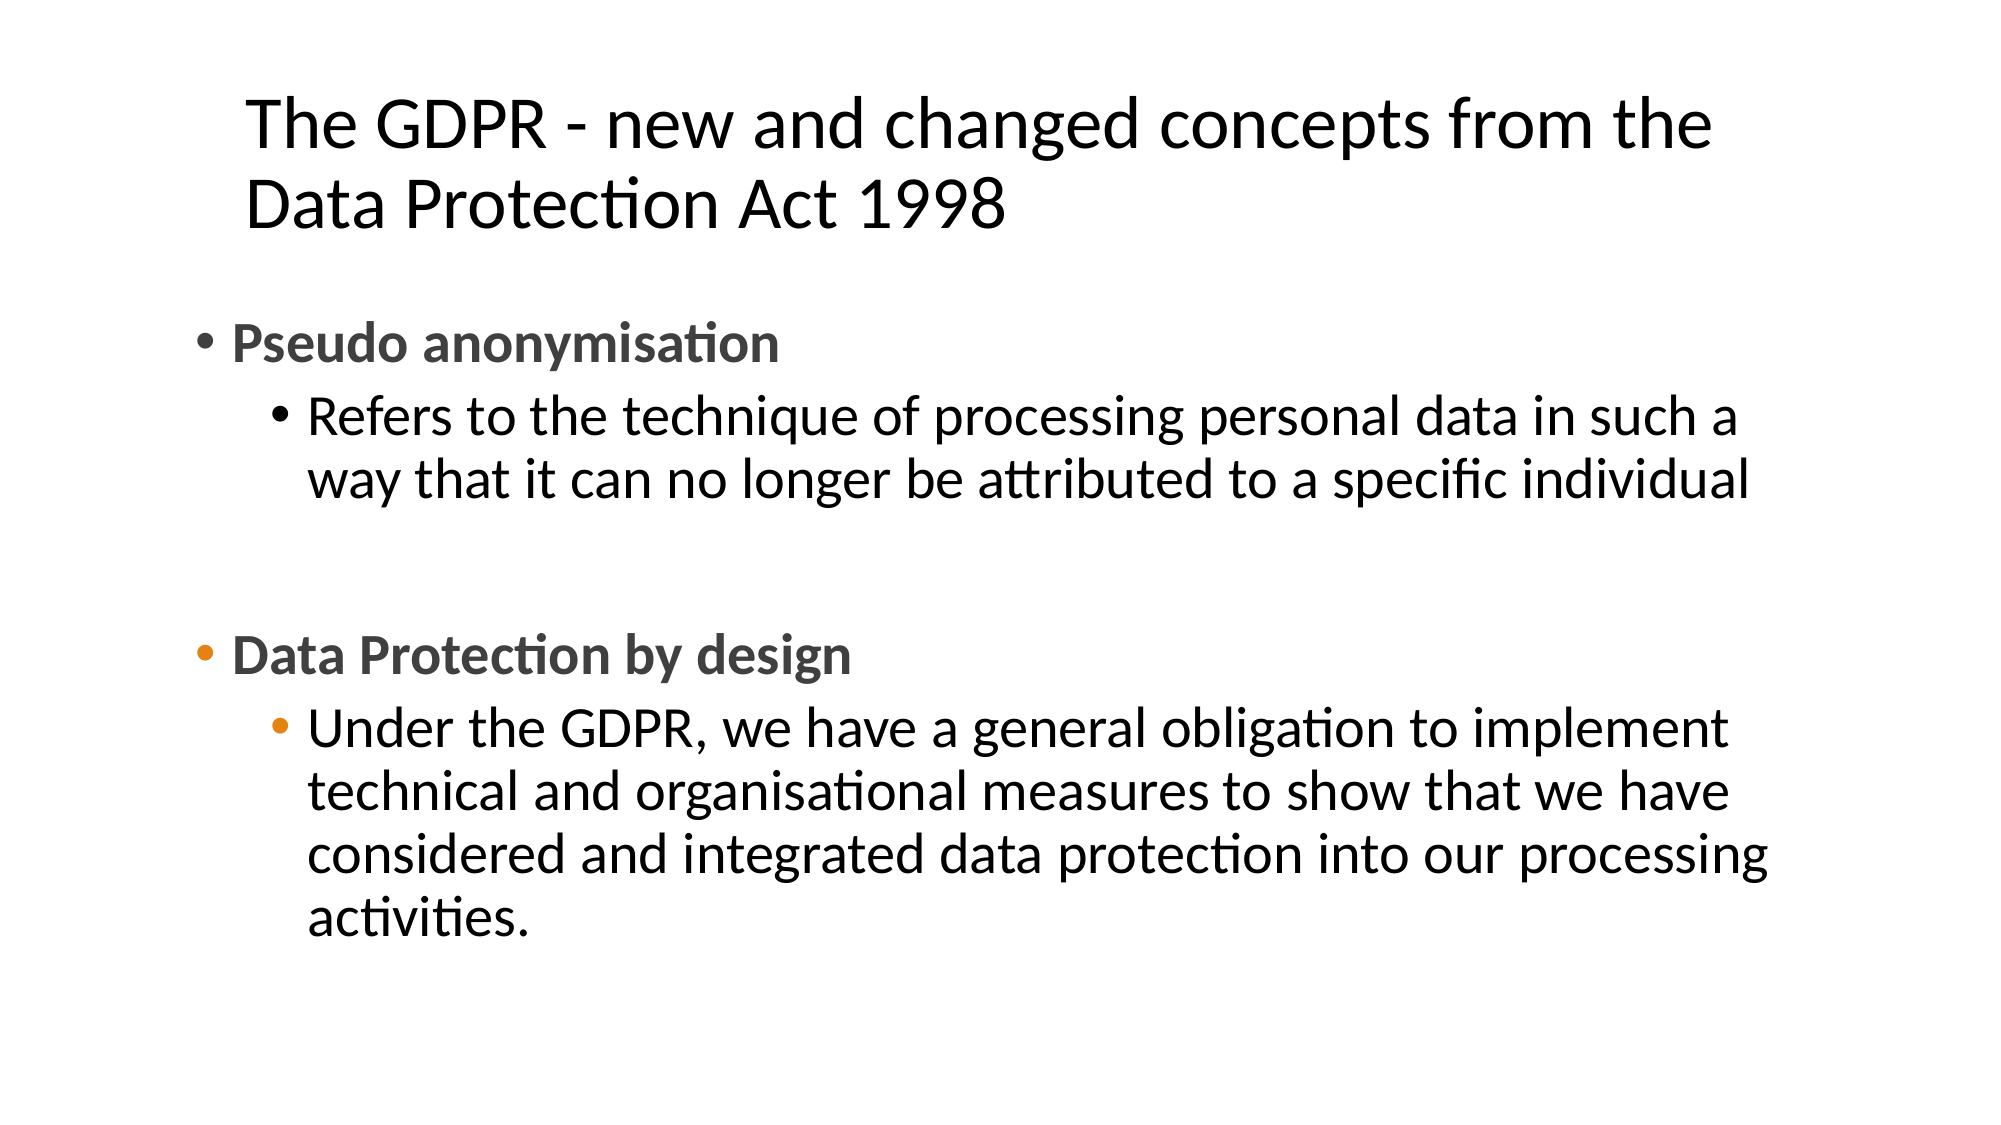

# The GDPR - new and changed concepts from the Data Protection Act 1998
Pseudo anonymisation
Refers to the technique of processing personal data in such a way that it can no longer be attributed to a specific individual

Data Protection by design
Under the GDPR, we have a general obligation to implement technical and organisational measures to show that we have considered and integrated data protection into our processing activities.